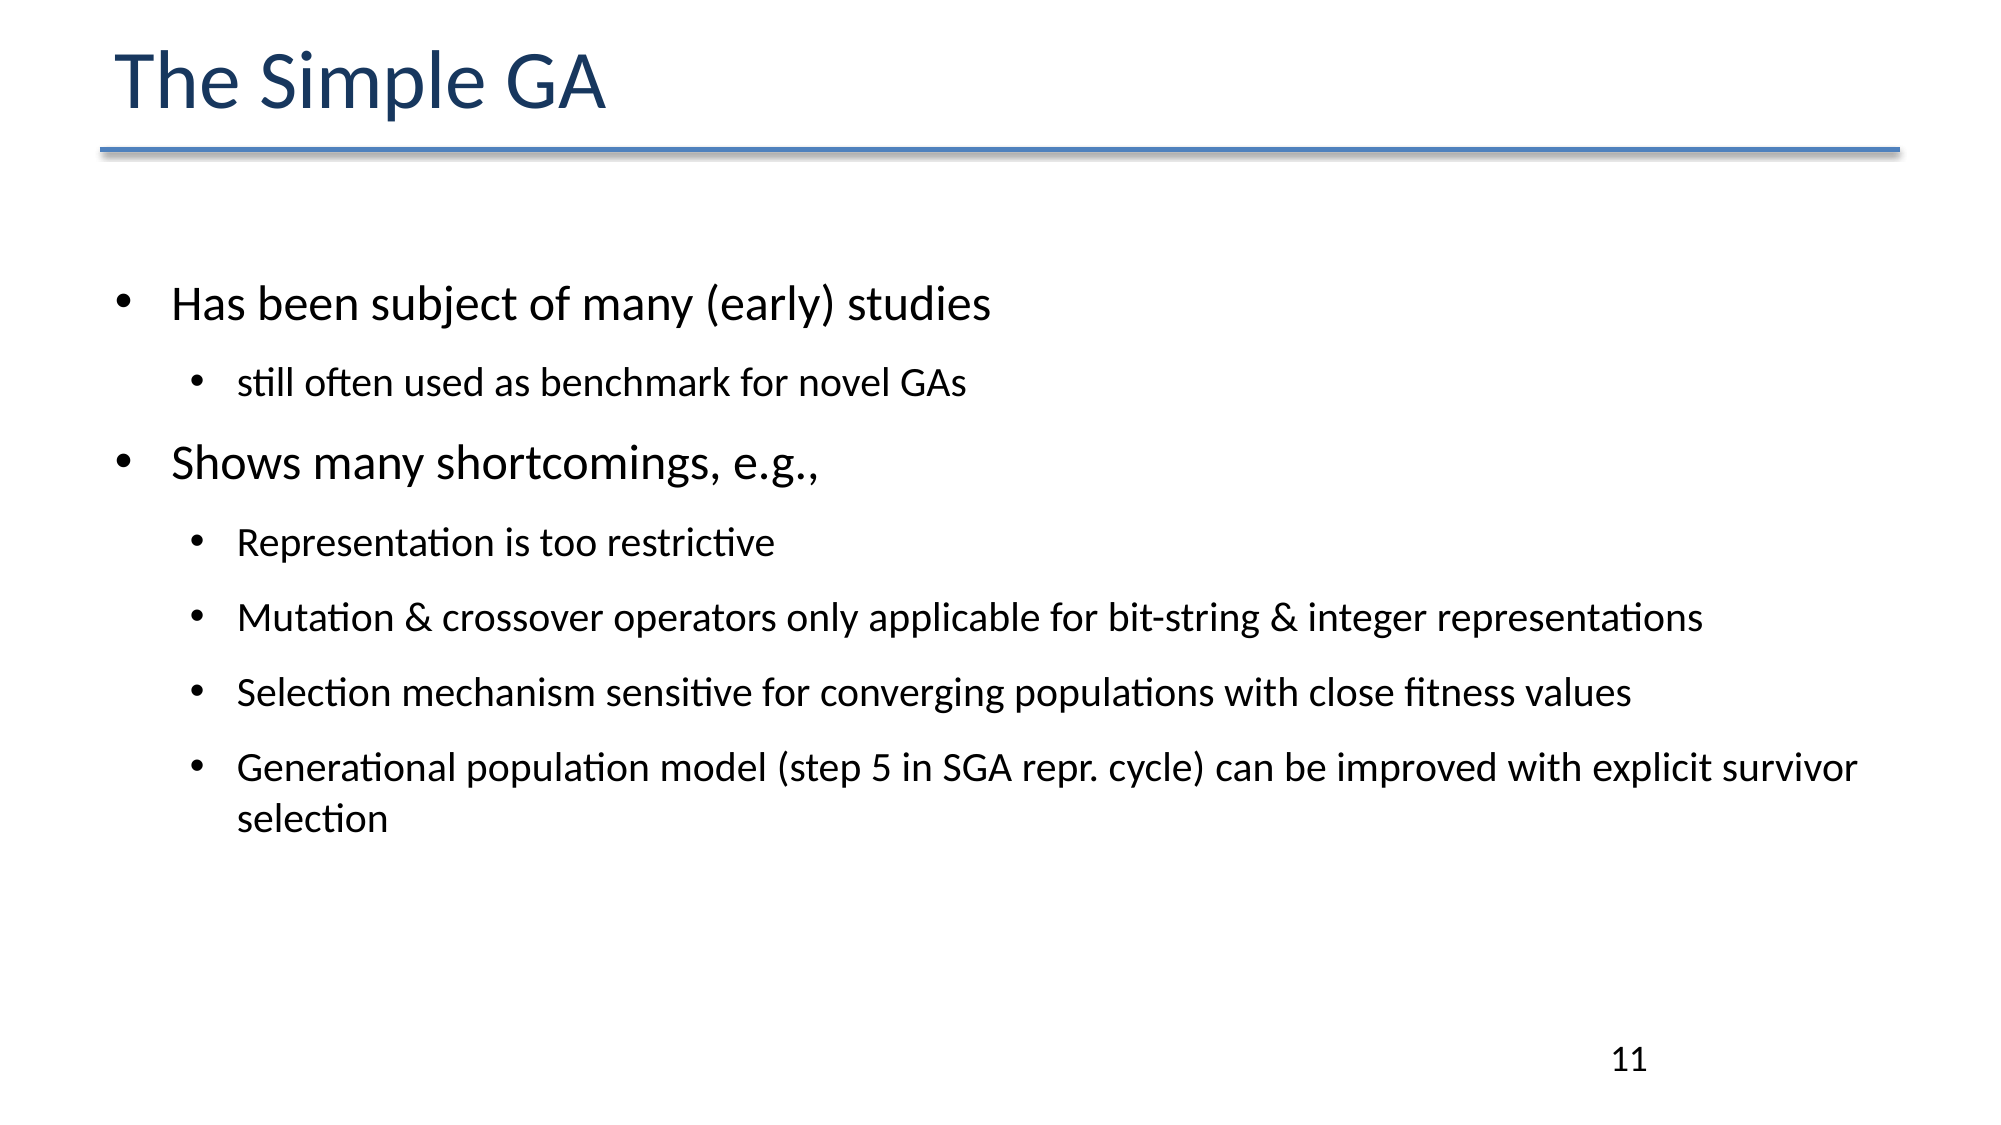

# The Simple GA
Has been subject of many (early) studies
still often used as benchmark for novel GAs
Shows many shortcomings, e.g.,
Representation is too restrictive
Mutation & crossover operators only applicable for bit-string & integer representations
Selection mechanism sensitive for converging populations with close fitness values
Generational population model (step 5 in SGA repr. cycle) can be improved with explicit survivor selection
11